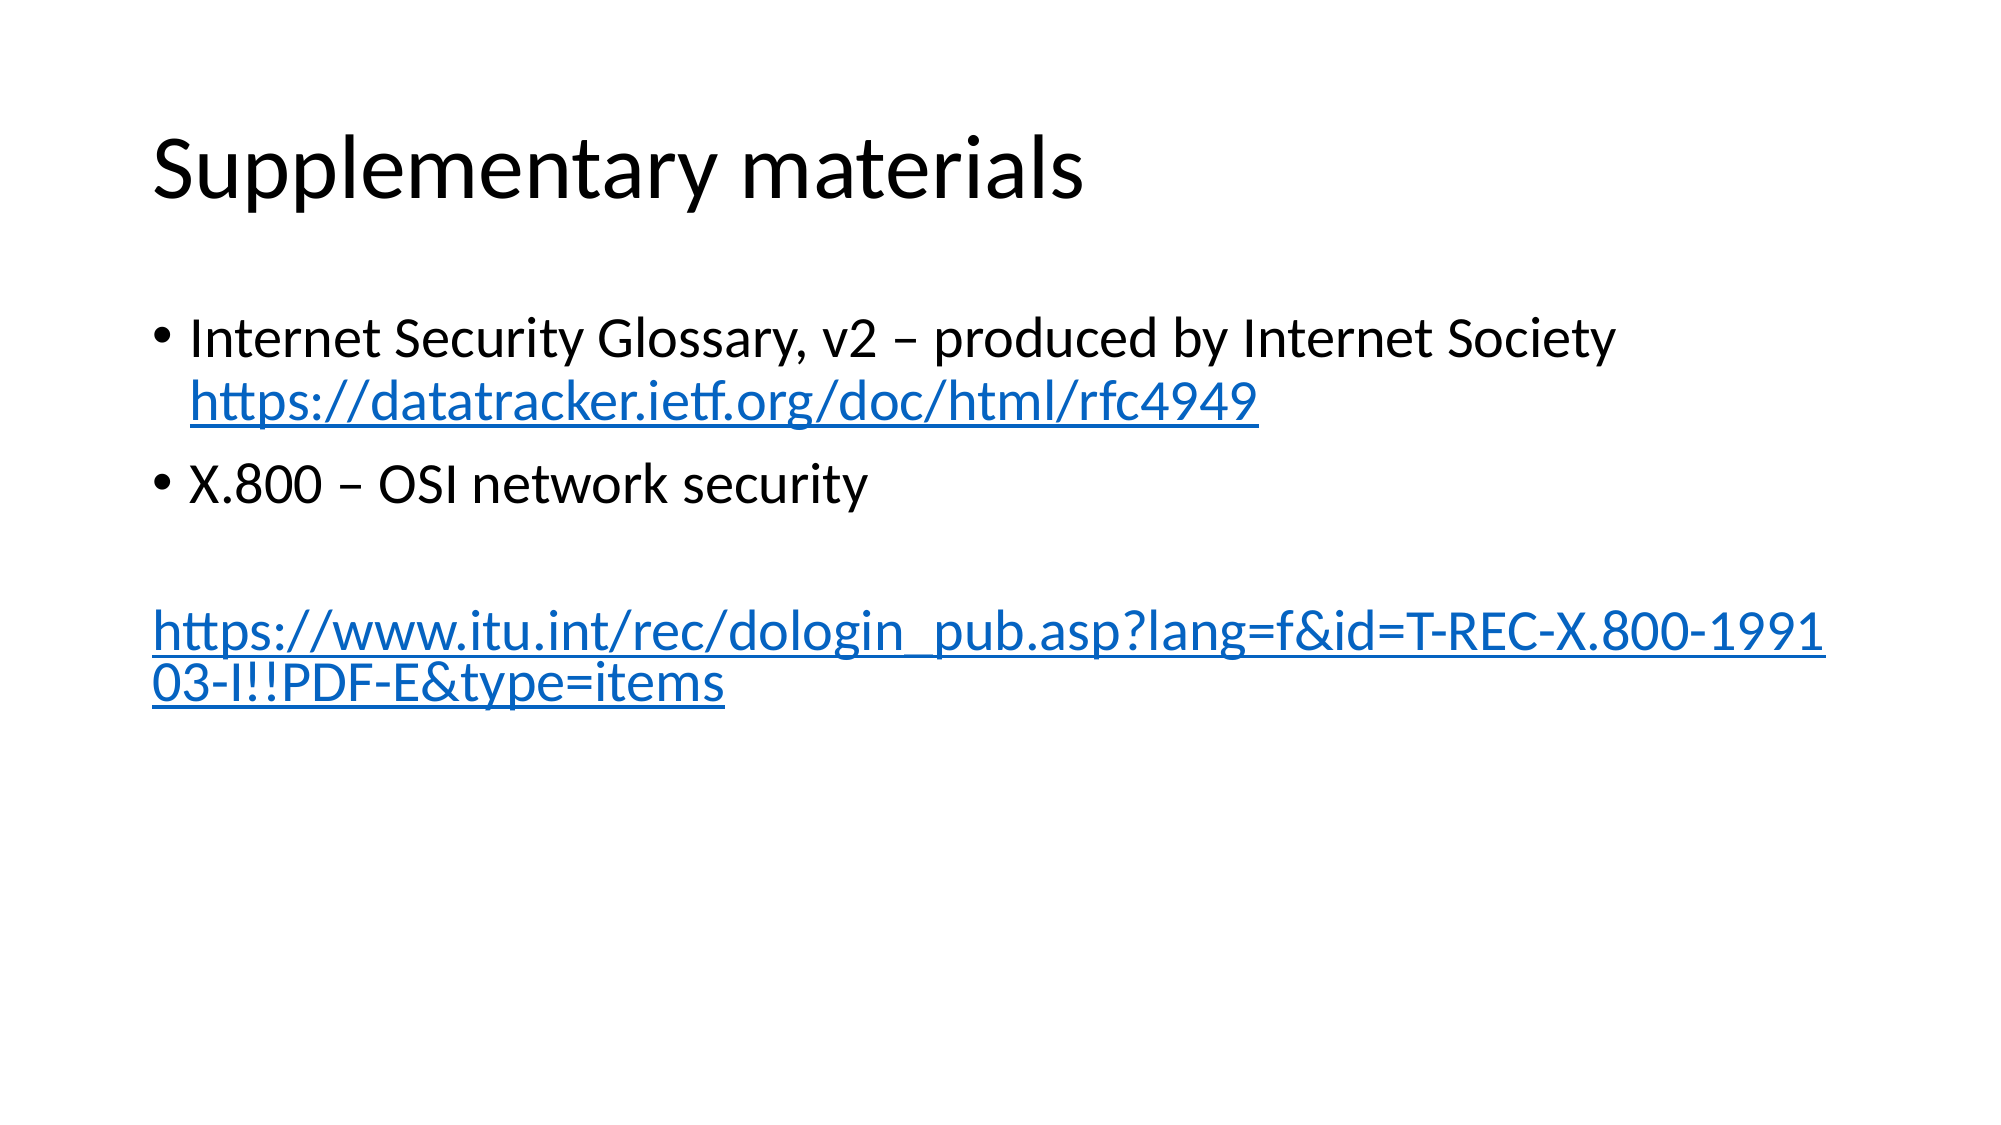

# Supplementary materials
Internet Security Glossary, v2 – produced by Internet Society https://datatracker.ietf.org/doc/html/rfc4949
X.800 – OSI network security
   https://www.itu.int/rec/dologin_pub.asp?lang=f&id=T-REC-X.800-199103-I!!PDF-E&type=items